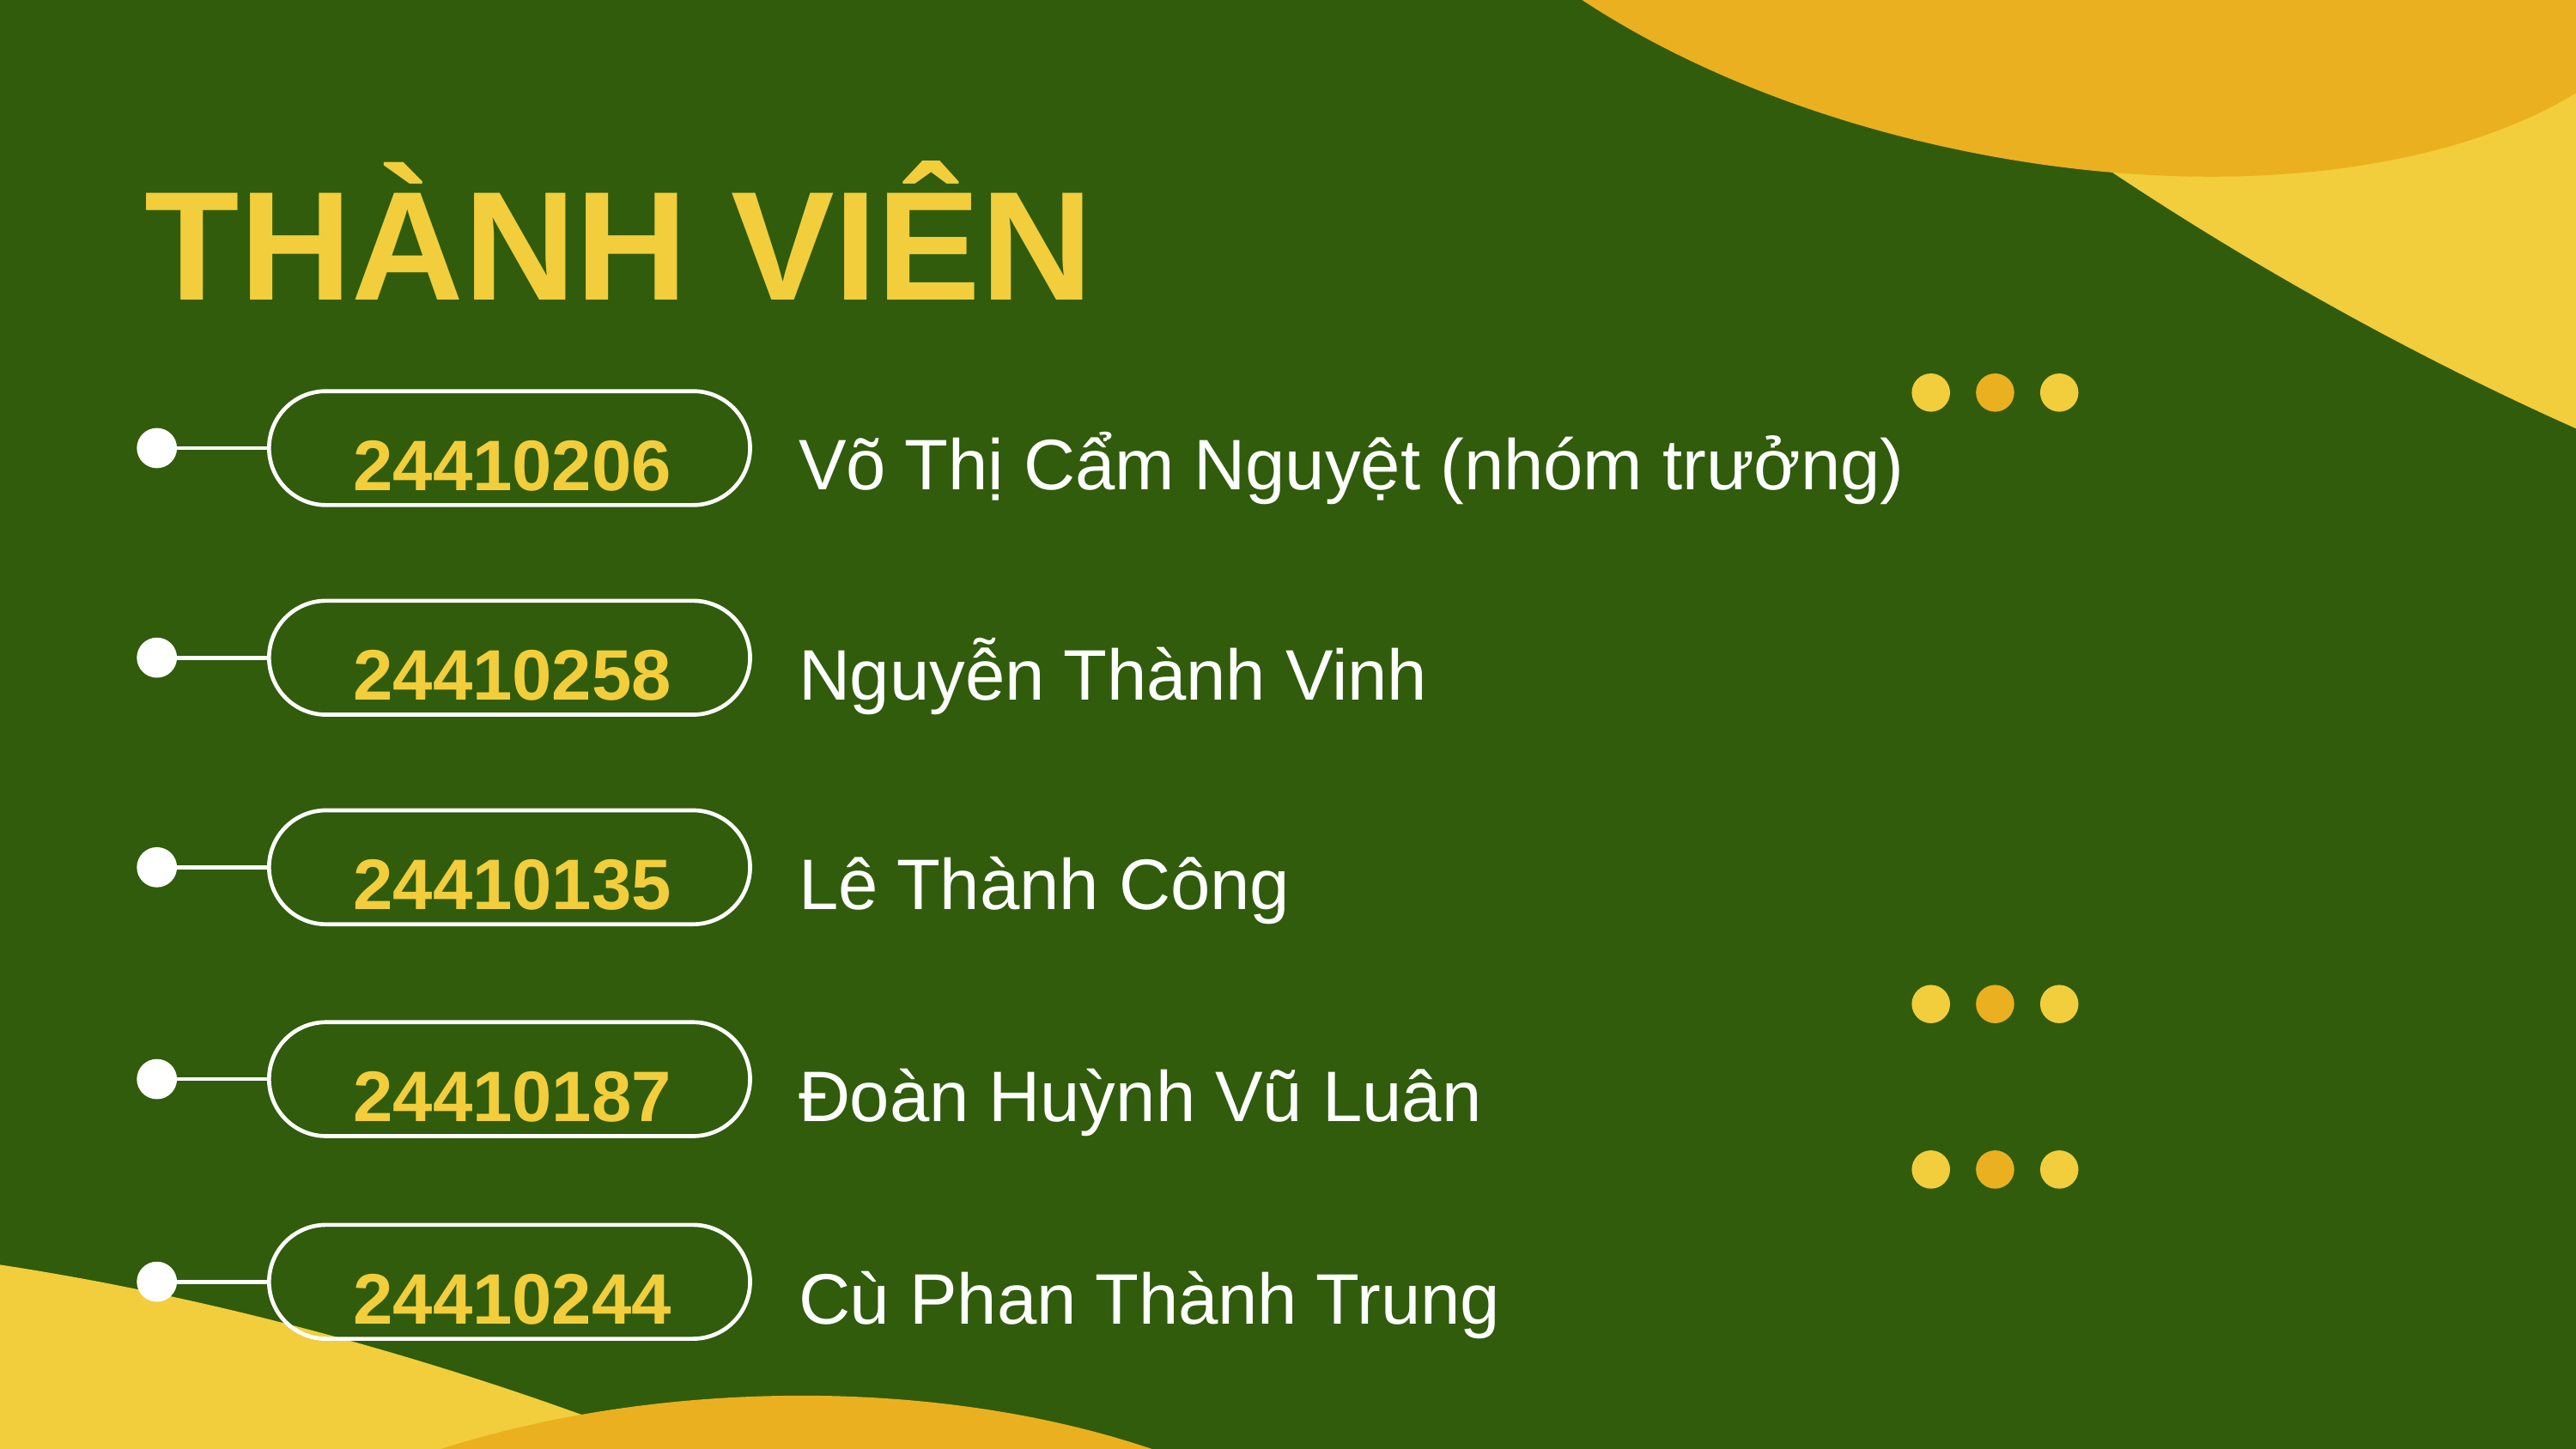

THÀNH VIÊN

Võ Thị Cẩm Nguyệt (nhóm trưởng)
24410206

Nguyễn Thành Vinh
24410258

Lê Thành Công
24410135

Đoàn Huỳnh Vũ Luân
24410187

Cù Phan Thành Trung
24410244